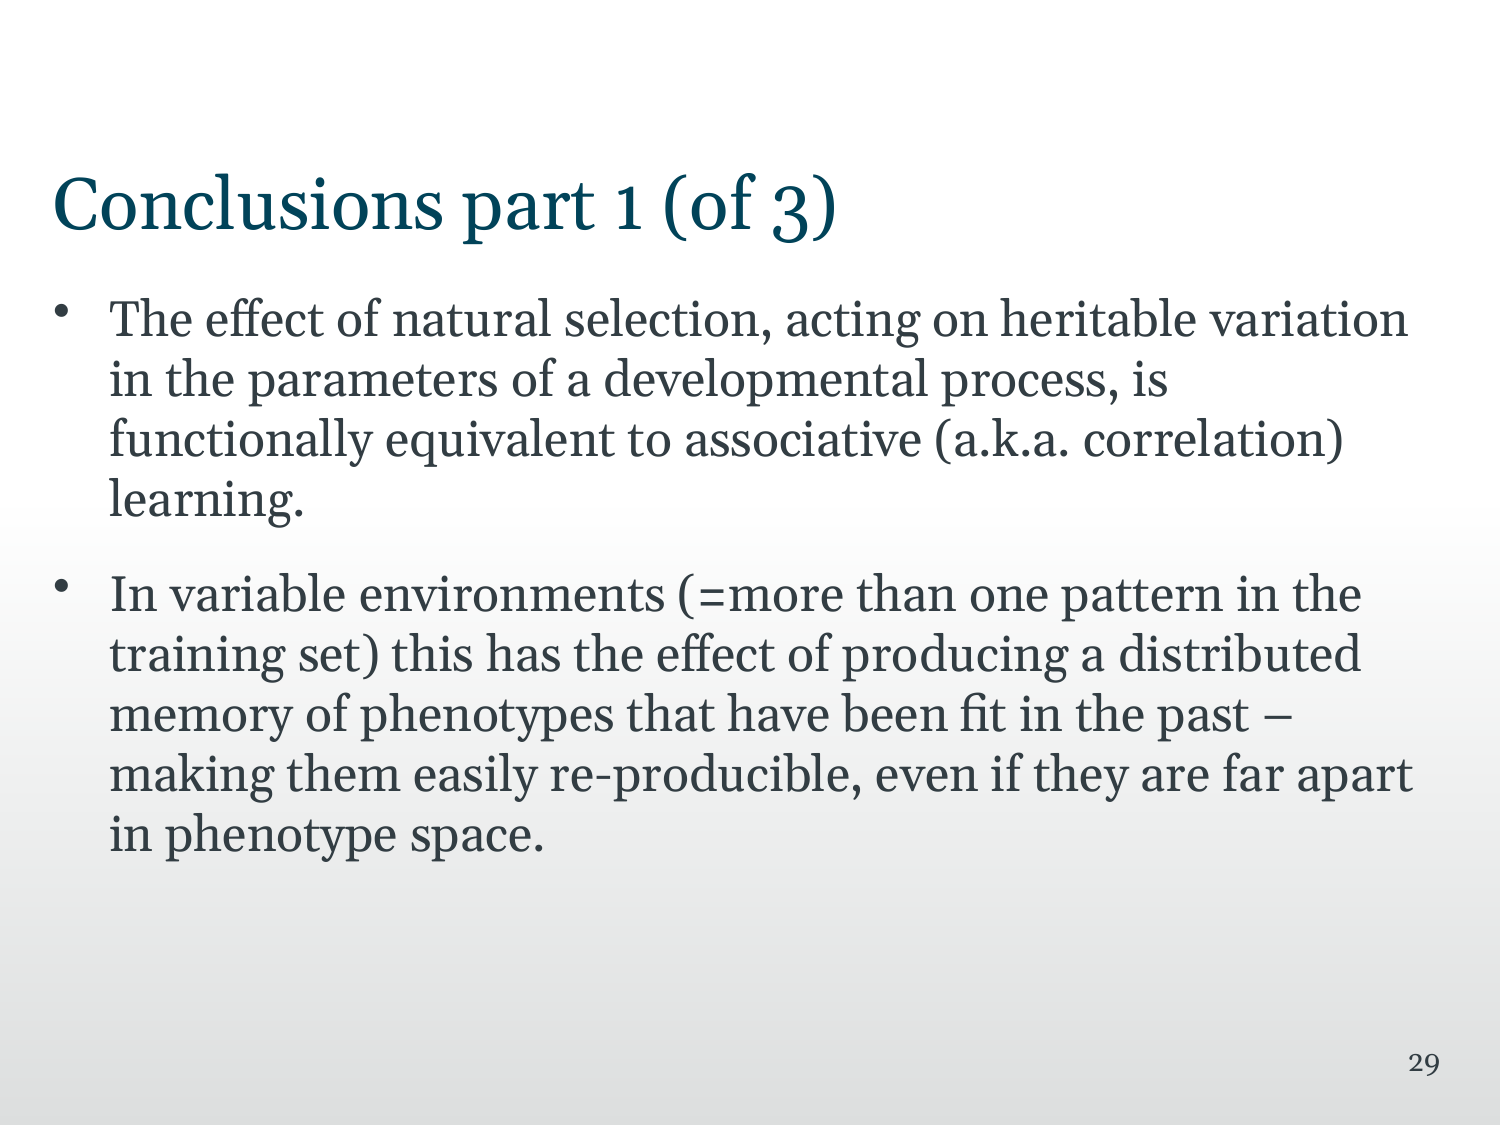

# Conclusions part 1 (of 3)
The effect of natural selection, acting on heritable variation in the parameters of a developmental process, is functionally equivalent to associative (a.k.a. correlation) learning.
In variable environments (=more than one pattern in the training set) this has the effect of producing a distributed memory of phenotypes that have been fit in the past – making them easily re-producible, even if they are far apart in phenotype space.
29